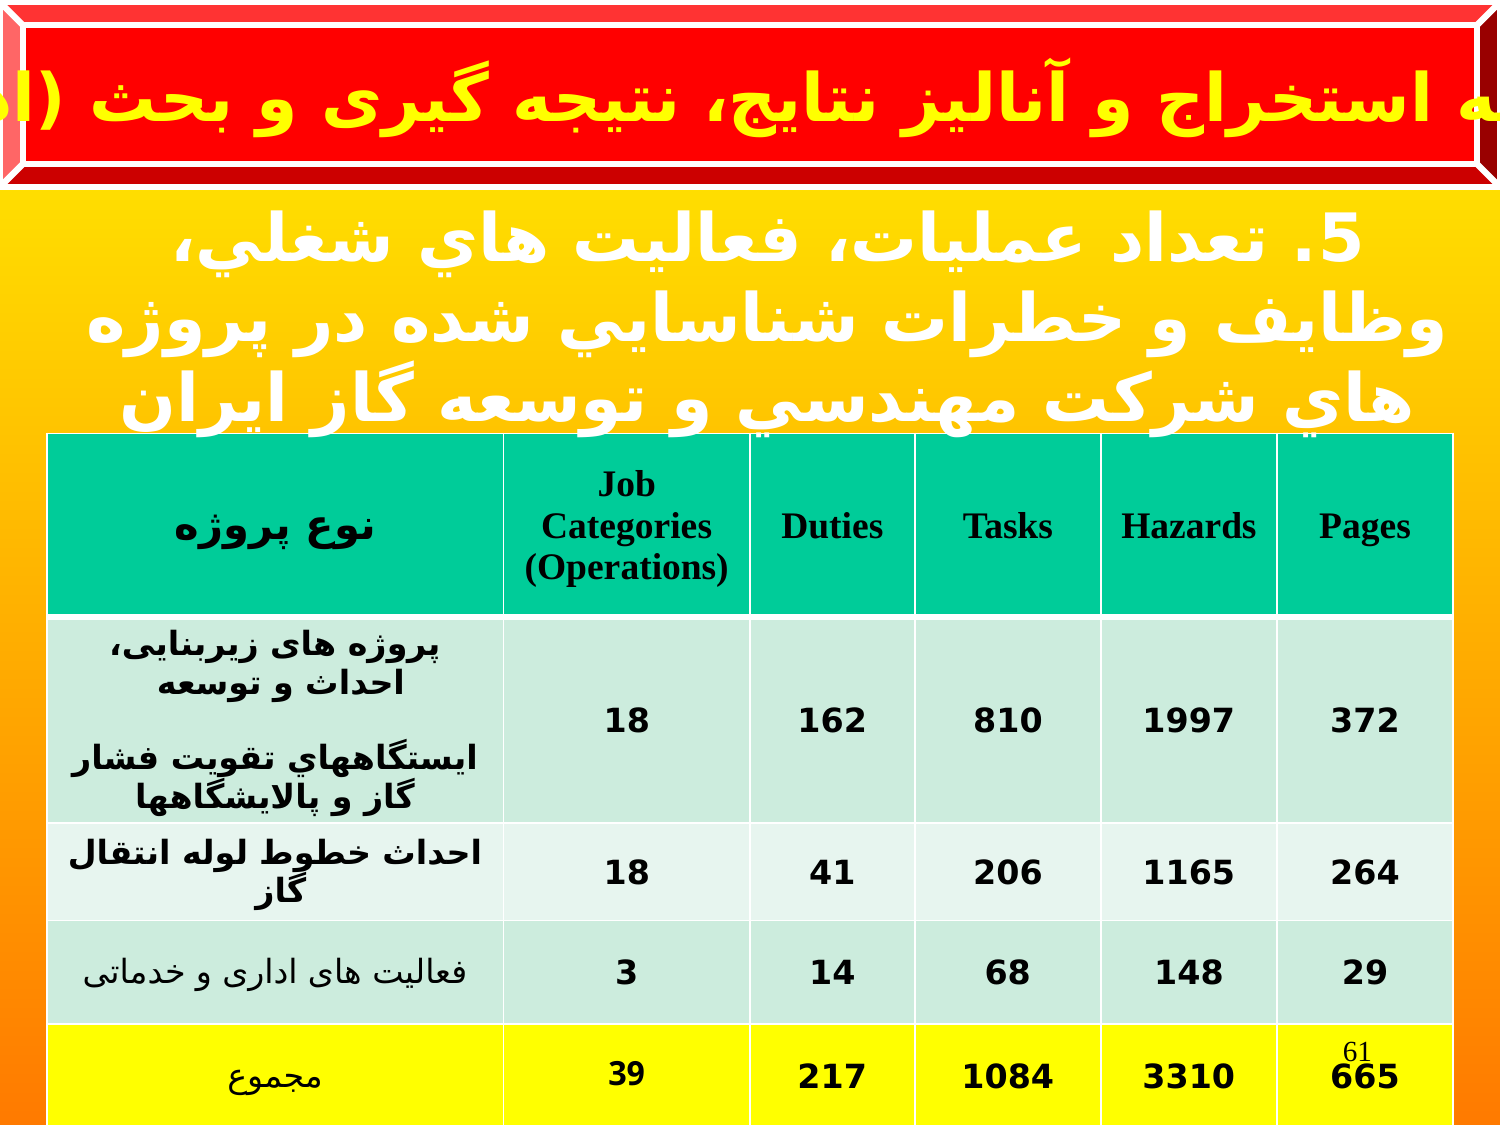

مرحله استخراج و آنالیز نتایج، نتیجه گیری و بحث (ادامه)

5. تعداد عمليات، فعاليت هاي شغلي، وظايف و خطرات شناسايي شده در پروژه هاي شركت مهندسي و توسعه گاز ايران
| نوع پروژه | Job Categories (Operations) | Duties | Tasks | Hazards | Pages |
| --- | --- | --- | --- | --- | --- |
| پروژه های زیربنایی، احداث و توسعه ايستگاههاي تقويت فشار گاز و پالايشگاهها | 18 | 162 | 810 | 1997 | 372 |
| احداث خطوط لوله انتقال گاز | 18 | 41 | 206 | 1165 | 264 |
| فعالیت های اداری و خدماتی | 3 | 14 | 68 | 148 | 29 |
| مجموع | 39 | 217 | 1084 | 3310 | 665 |
61